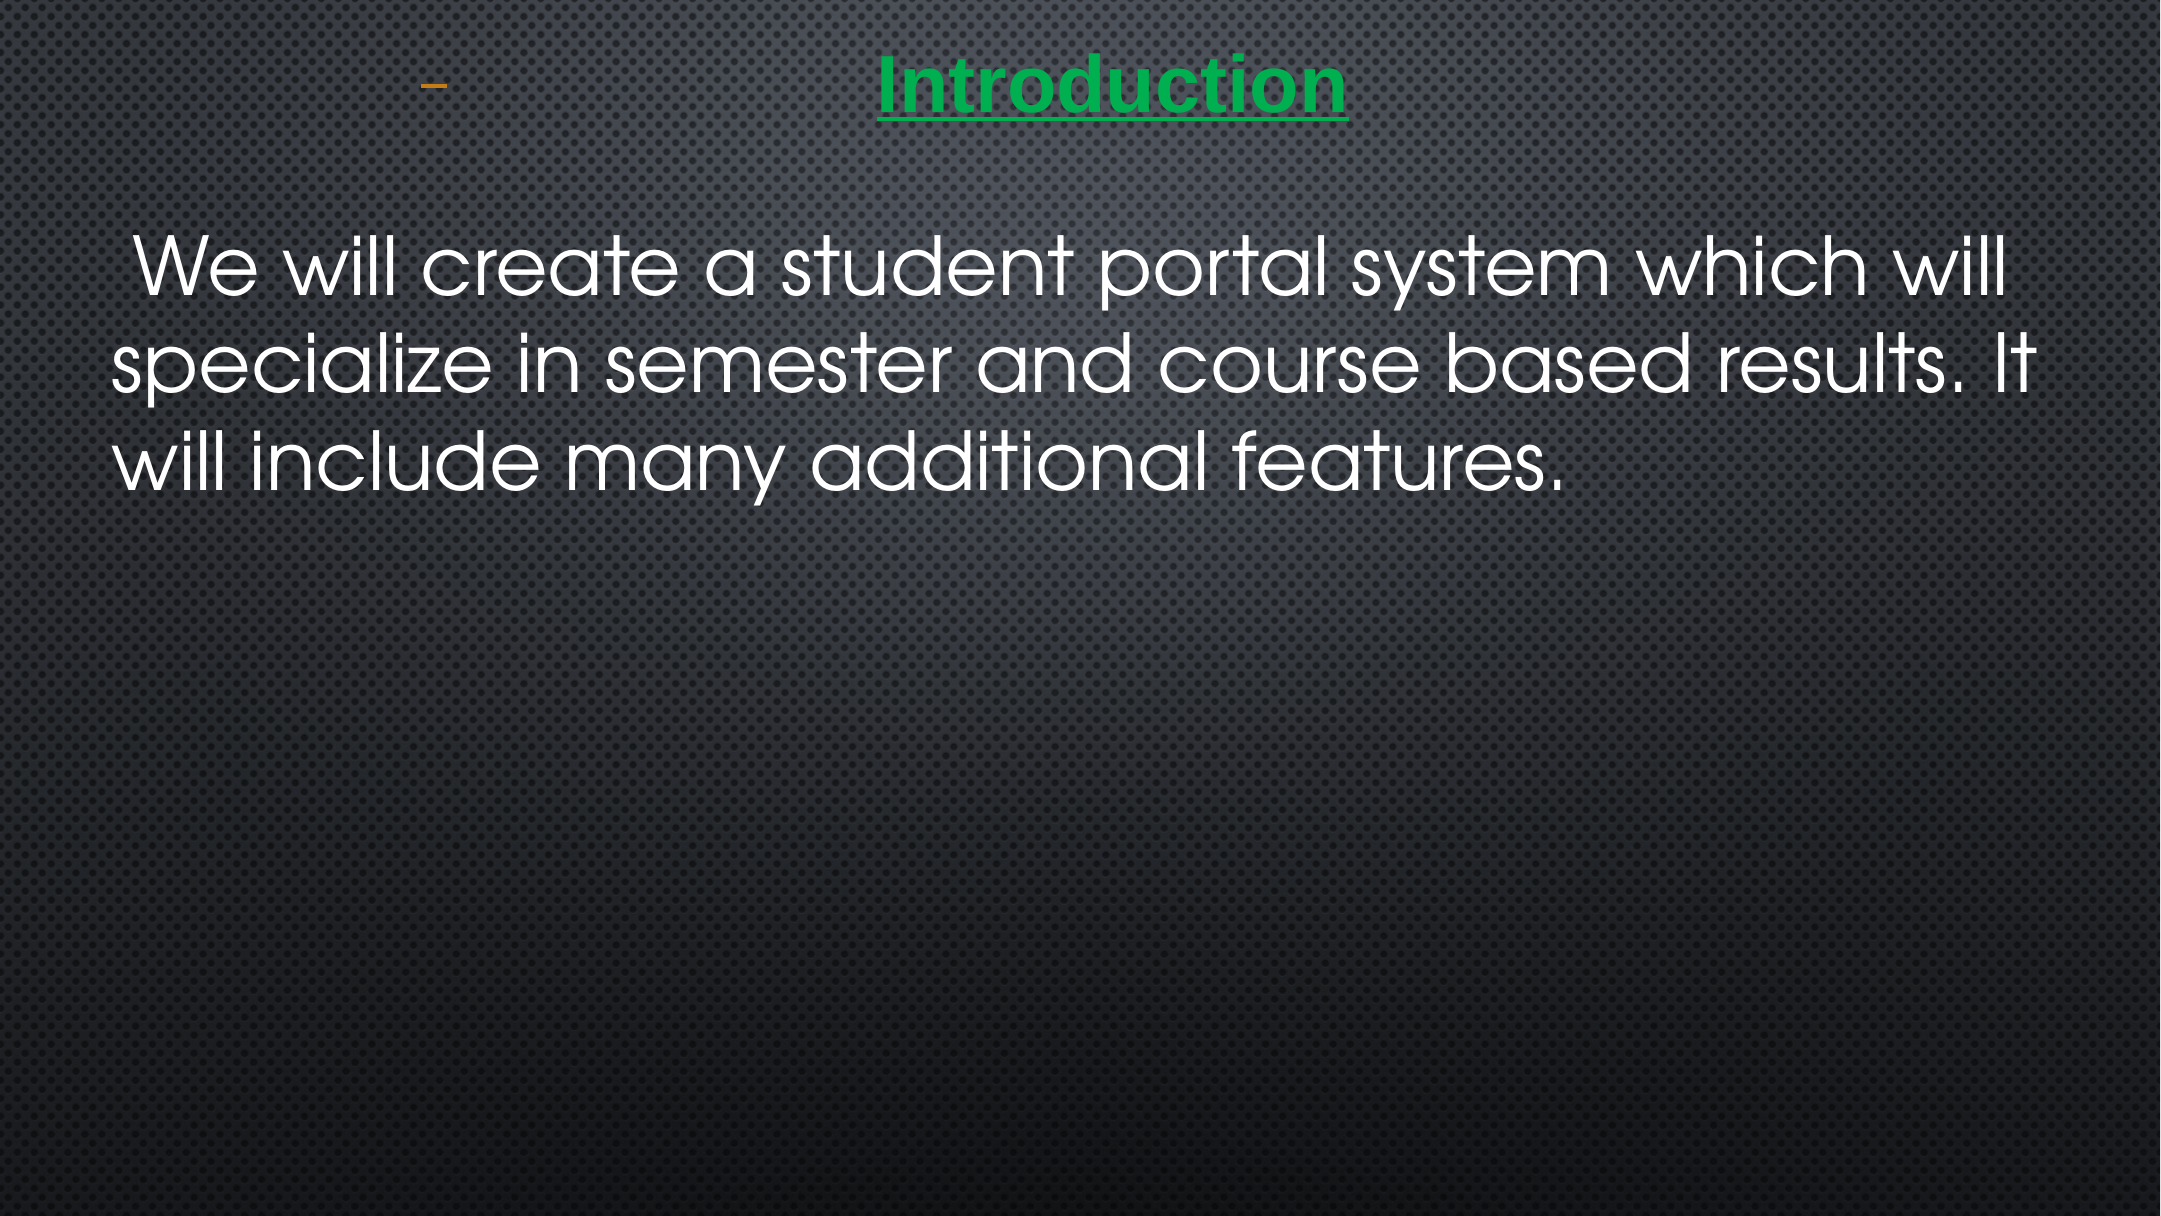

Introduction

 We will create a student portal system which will specialize in semester and course based results. It will include many additional features.